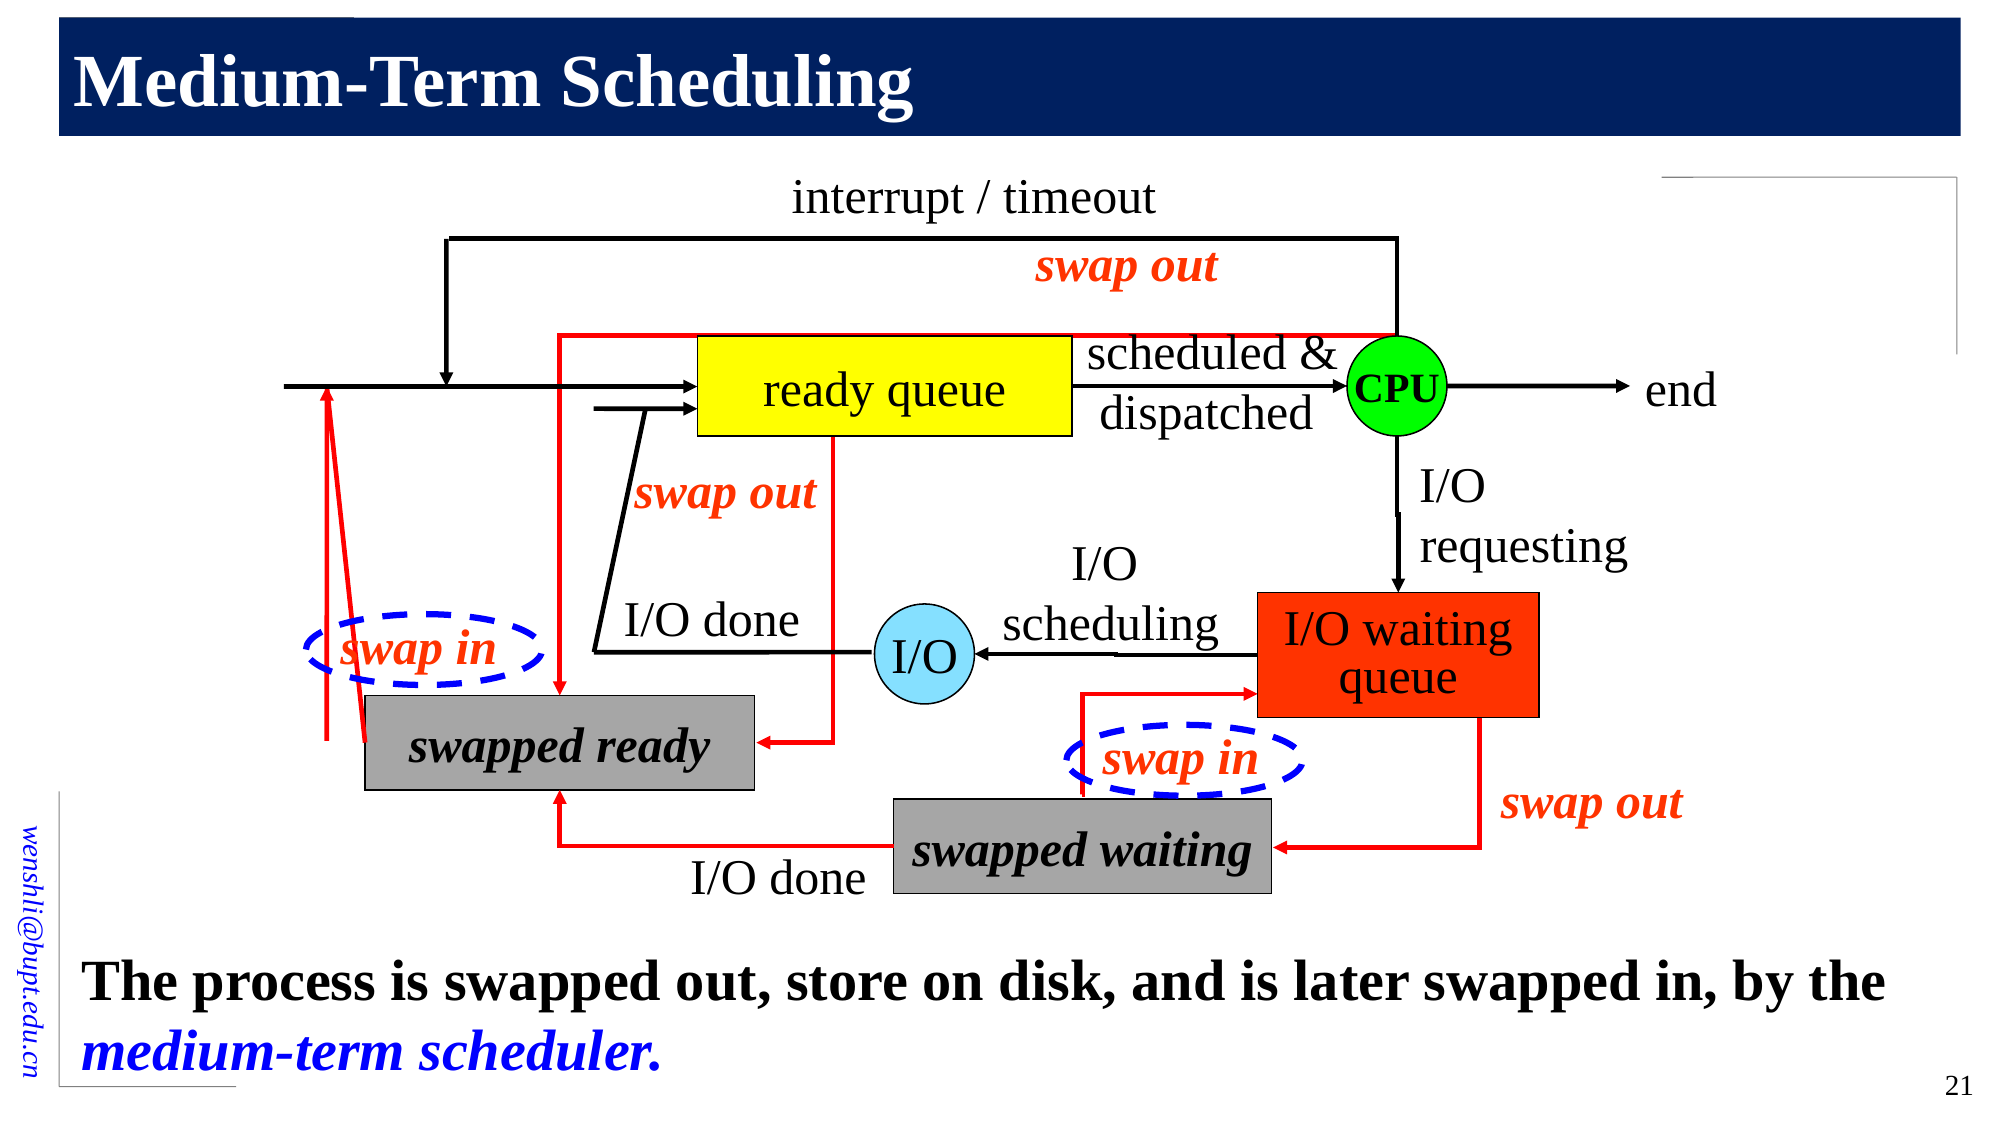

# Medium-Term Scheduling
interrupt / timeout

 scheduled &
dispatched
ready queue
CPU
end

    I/O
requesting
I/O
scheduling
I/O done
I/O waiting
queue
I/O

swap out

swap out
swap in

swapped ready
swap in

swap out
swapped waiting
I/O done
The process is swapped out, store on disk, and is later swapped in, by the medium-term scheduler.
21